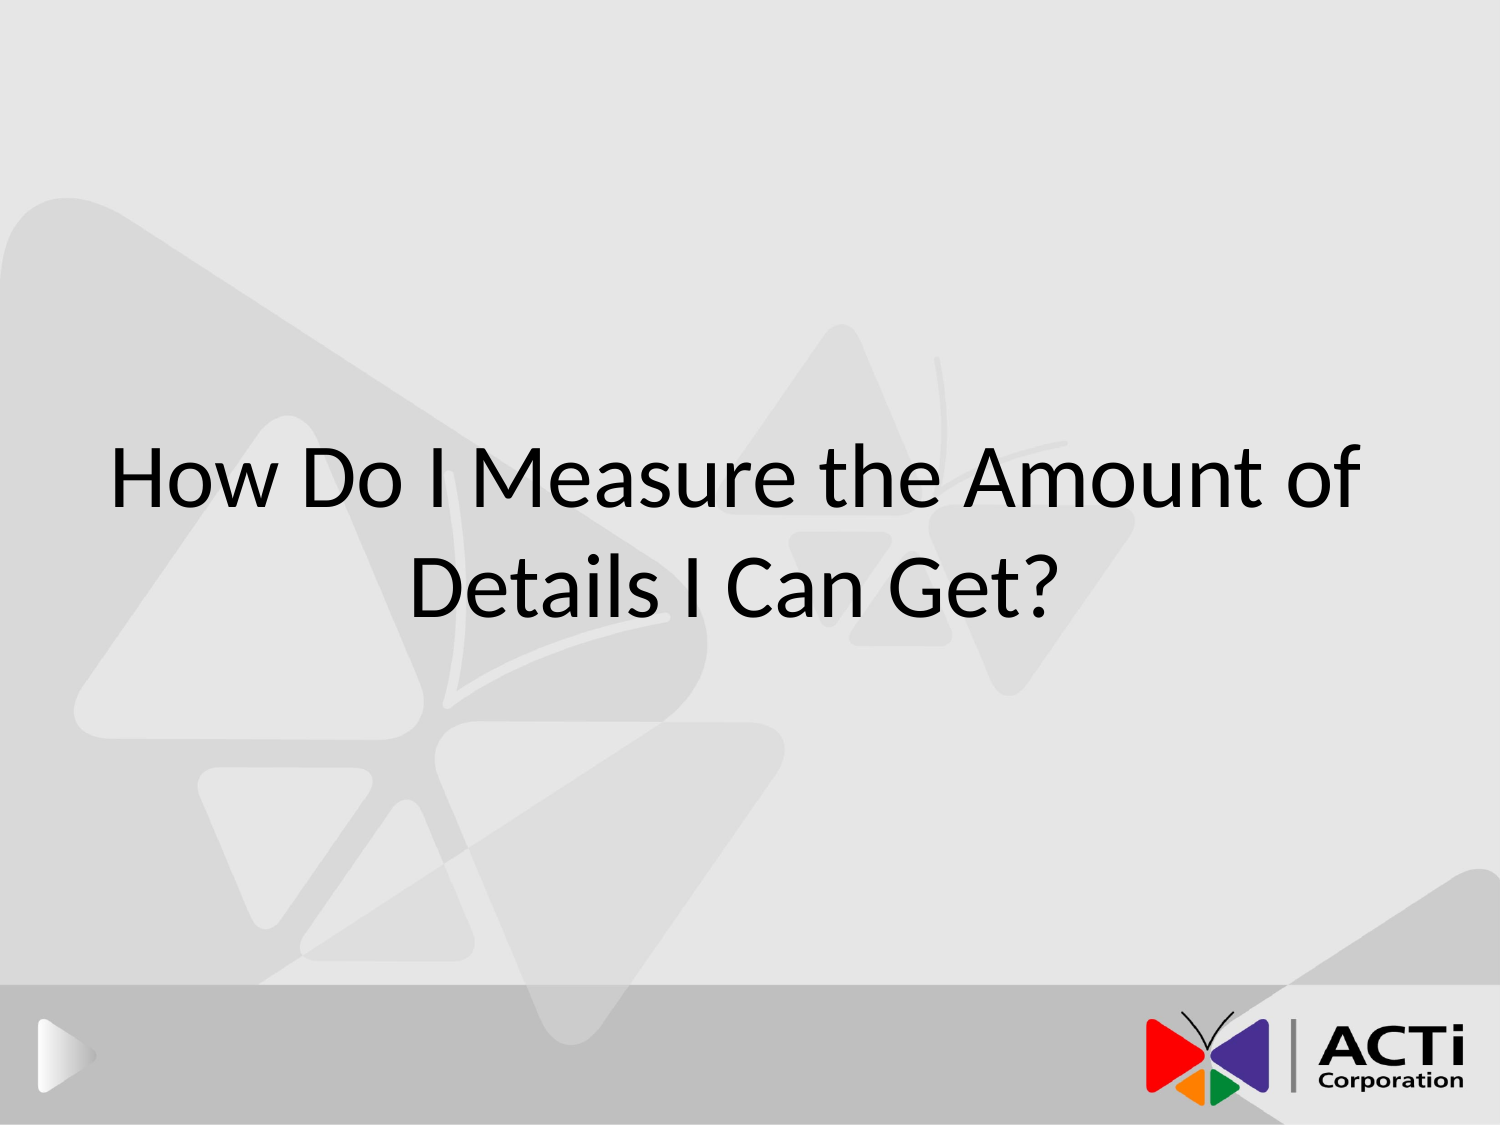

# How Do I Measure the Amount of Details I Can Get?